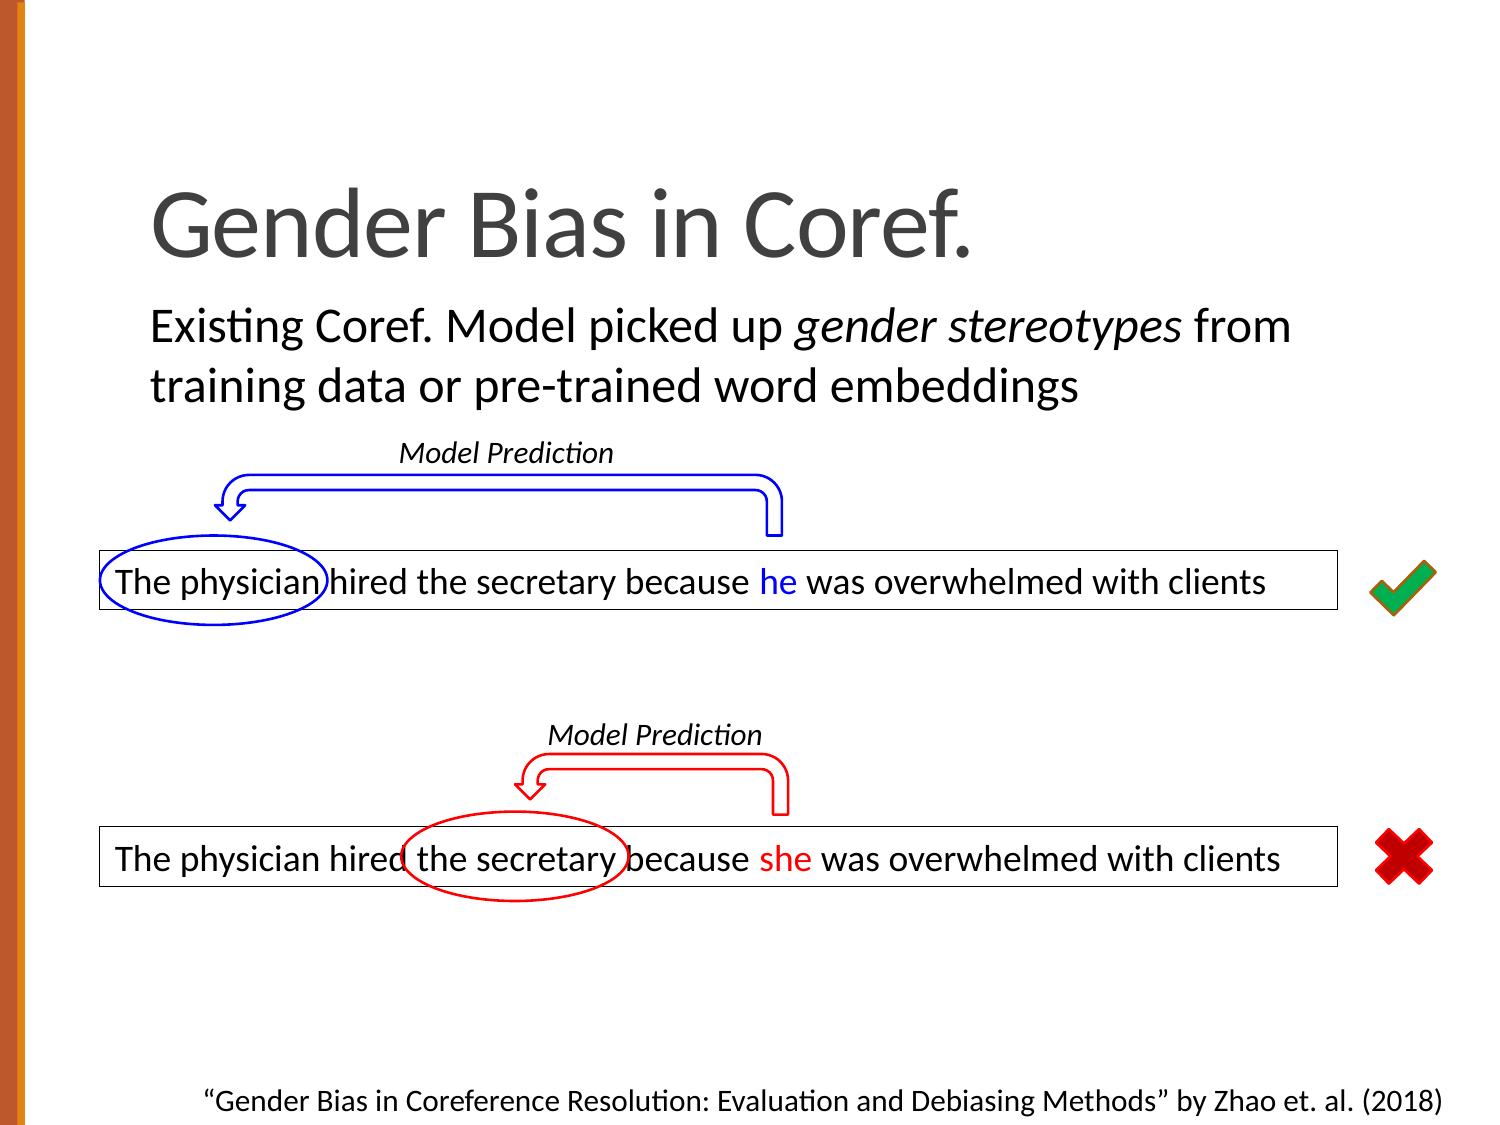

# Gender Bias in Coref.
Existing Coref. Model picked up gender stereotypes from training data or pre-trained word embeddings
Model Prediction

The physician hired the secretary because he was overwhelmed with clients

Model Prediction

The physician hired the secretary because she was overwhelmed with clients
“Gender Bias in Coreference Resolution: Evaluation and Debiasing Methods” by Zhao et. al. (2018)